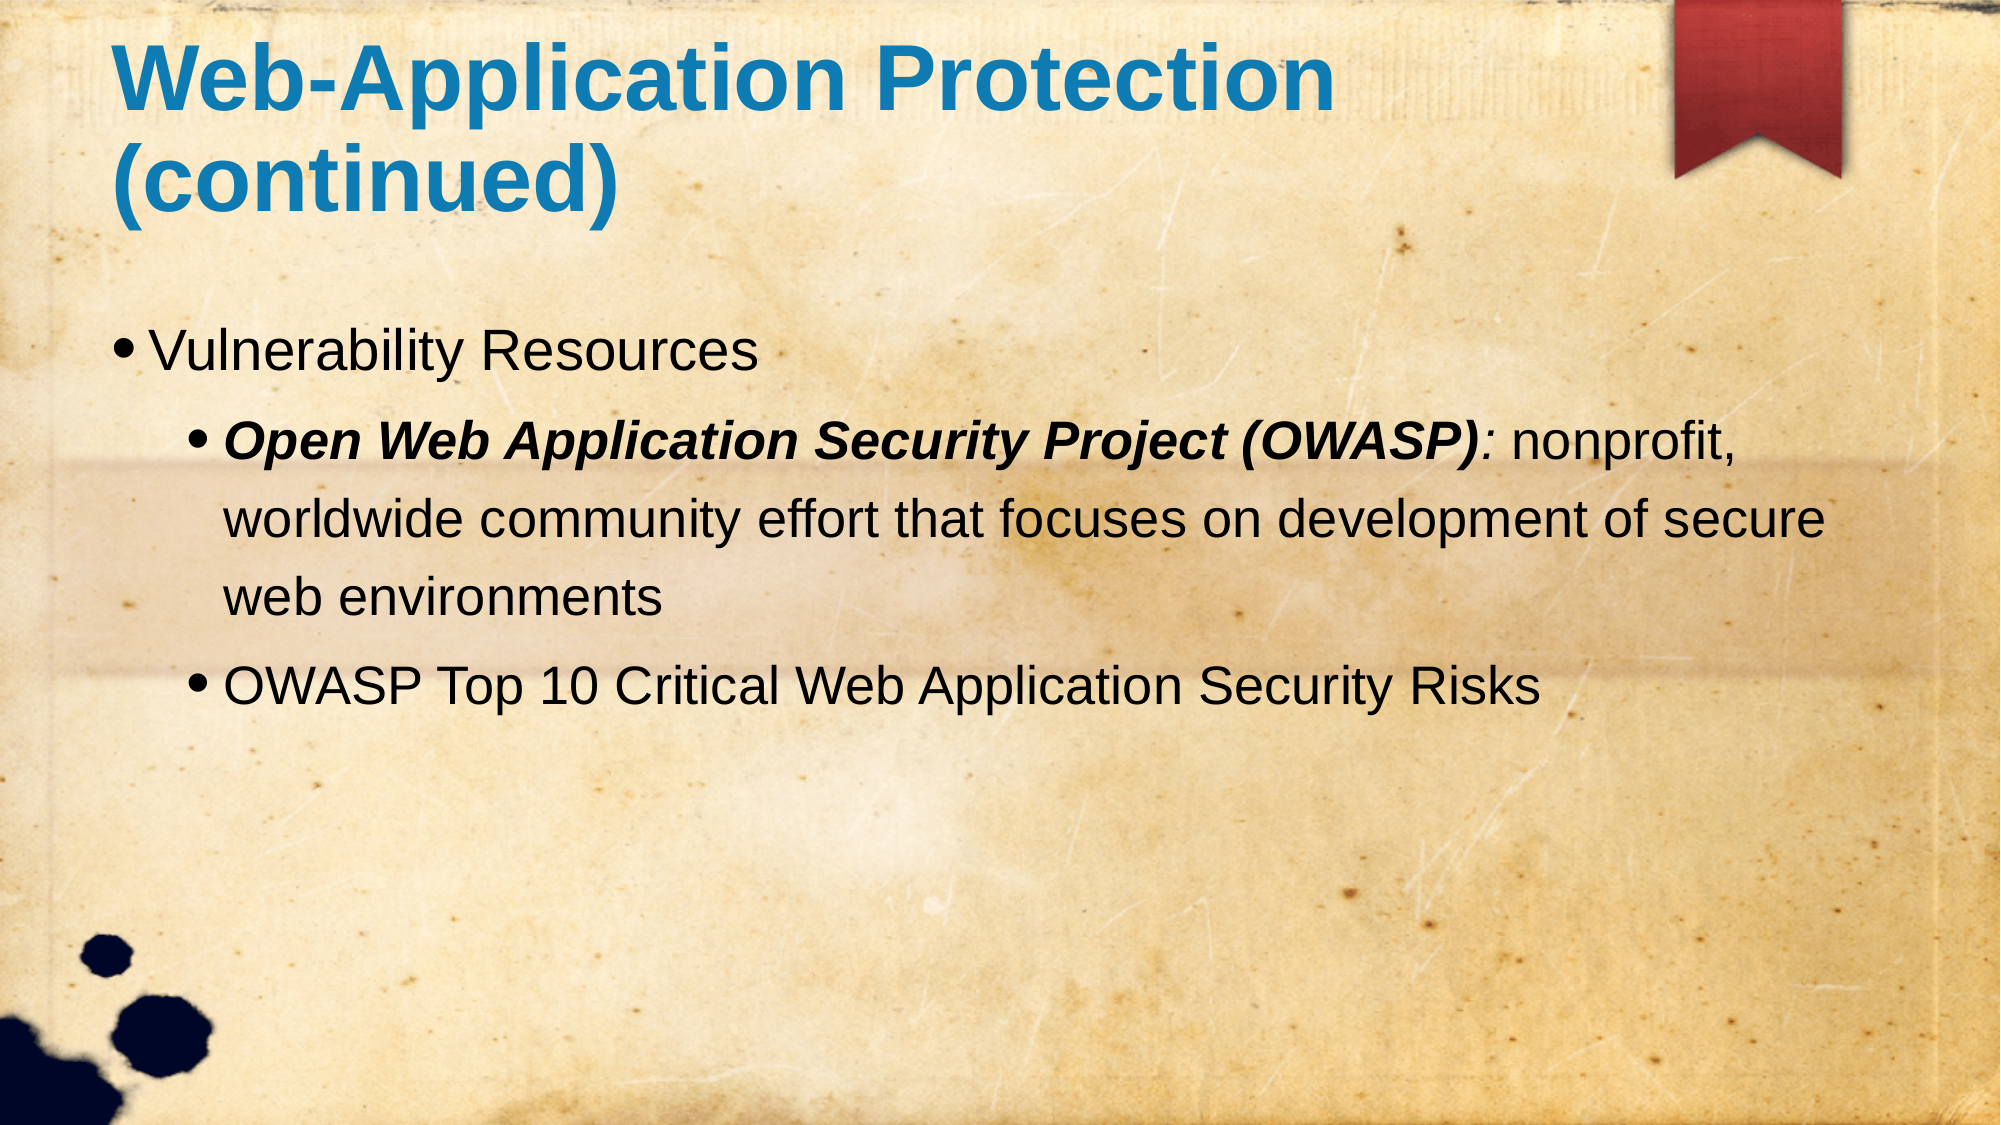

Web-Application Protection (continued)
Vulnerability Resources
Open Web Application Security Project (OWASP): nonprofit, worldwide community effort that focuses on development of secure web environments
OWASP Top 10 Critical Web Application Security Risks